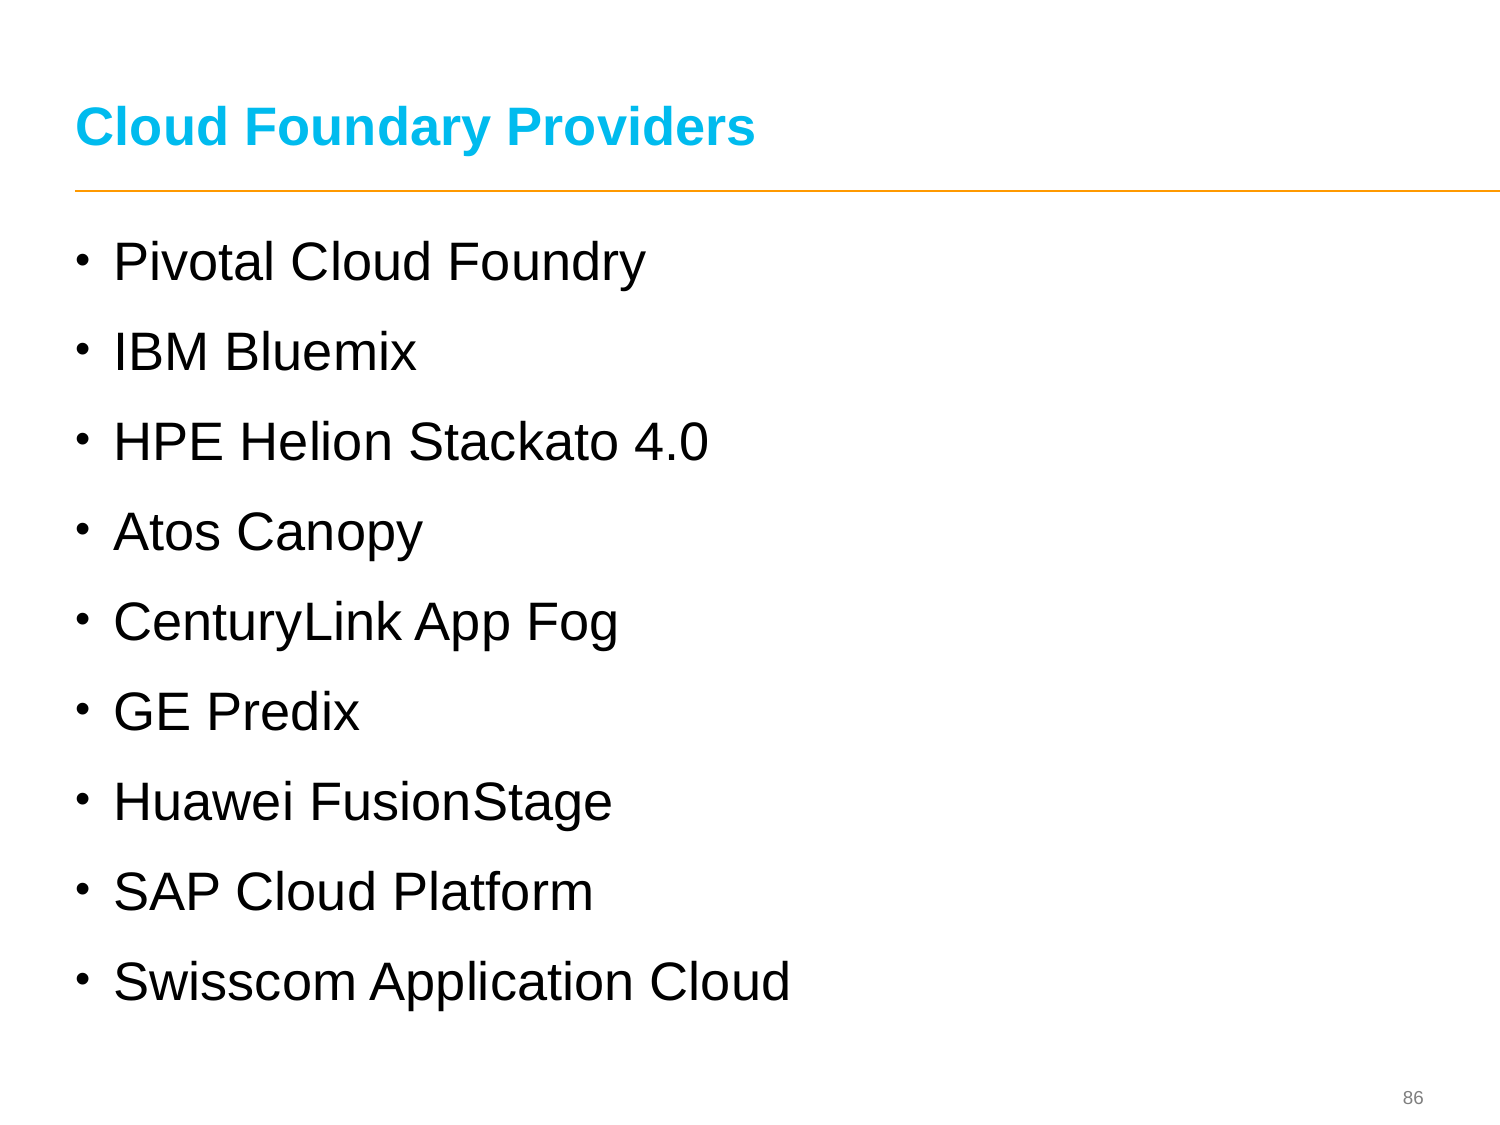

# Cloud Foundary Providers
Pivotal Cloud Foundry
IBM Bluemix
HPE Helion Stackato 4.0
Atos Canopy
CenturyLink App Fog
GE Predix
Huawei FusionStage
SAP Cloud Platform
Swisscom Application Cloud